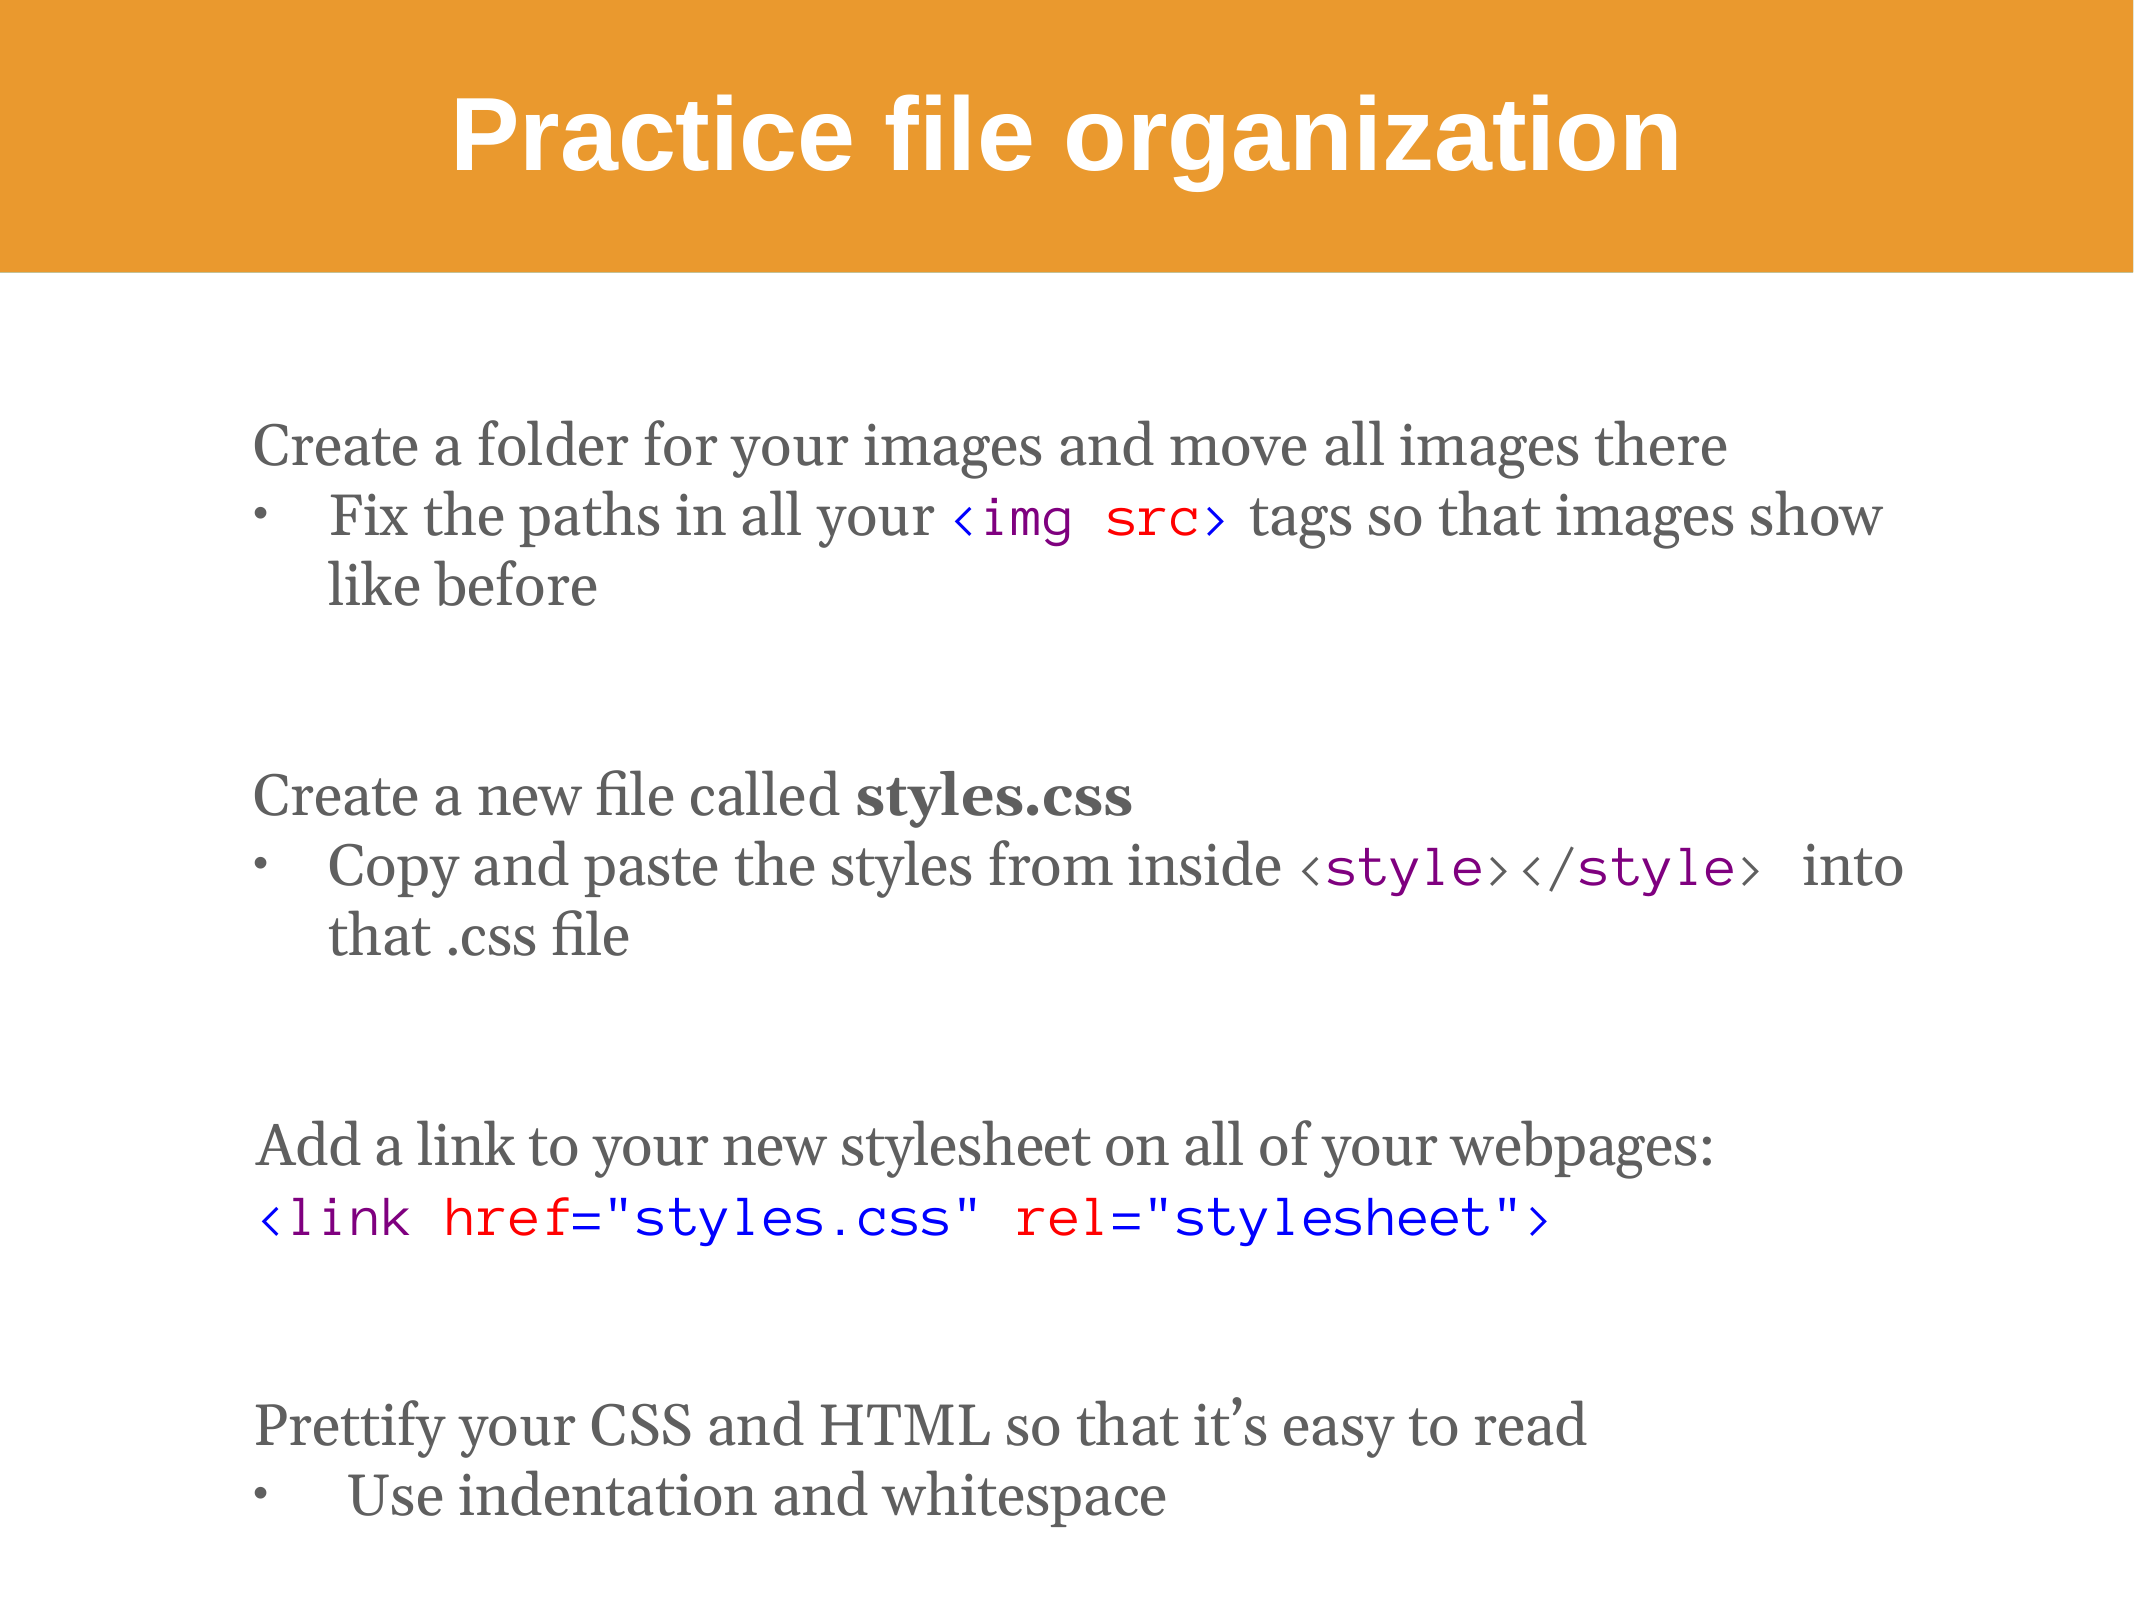

# Practice file organization

Create a folder for your images and move all images there
Fix the paths in all your <img src> tags so that images show like before

Create a new file called styles.css
Copy and paste the styles from inside <style></style> into that .css file

Add a link to your new stylesheet on all of your webpages:
<link href="styles.css" rel="stylesheet">

Prettify your CSS and HTML so that it’s easy to read
Use indentation and whitespace